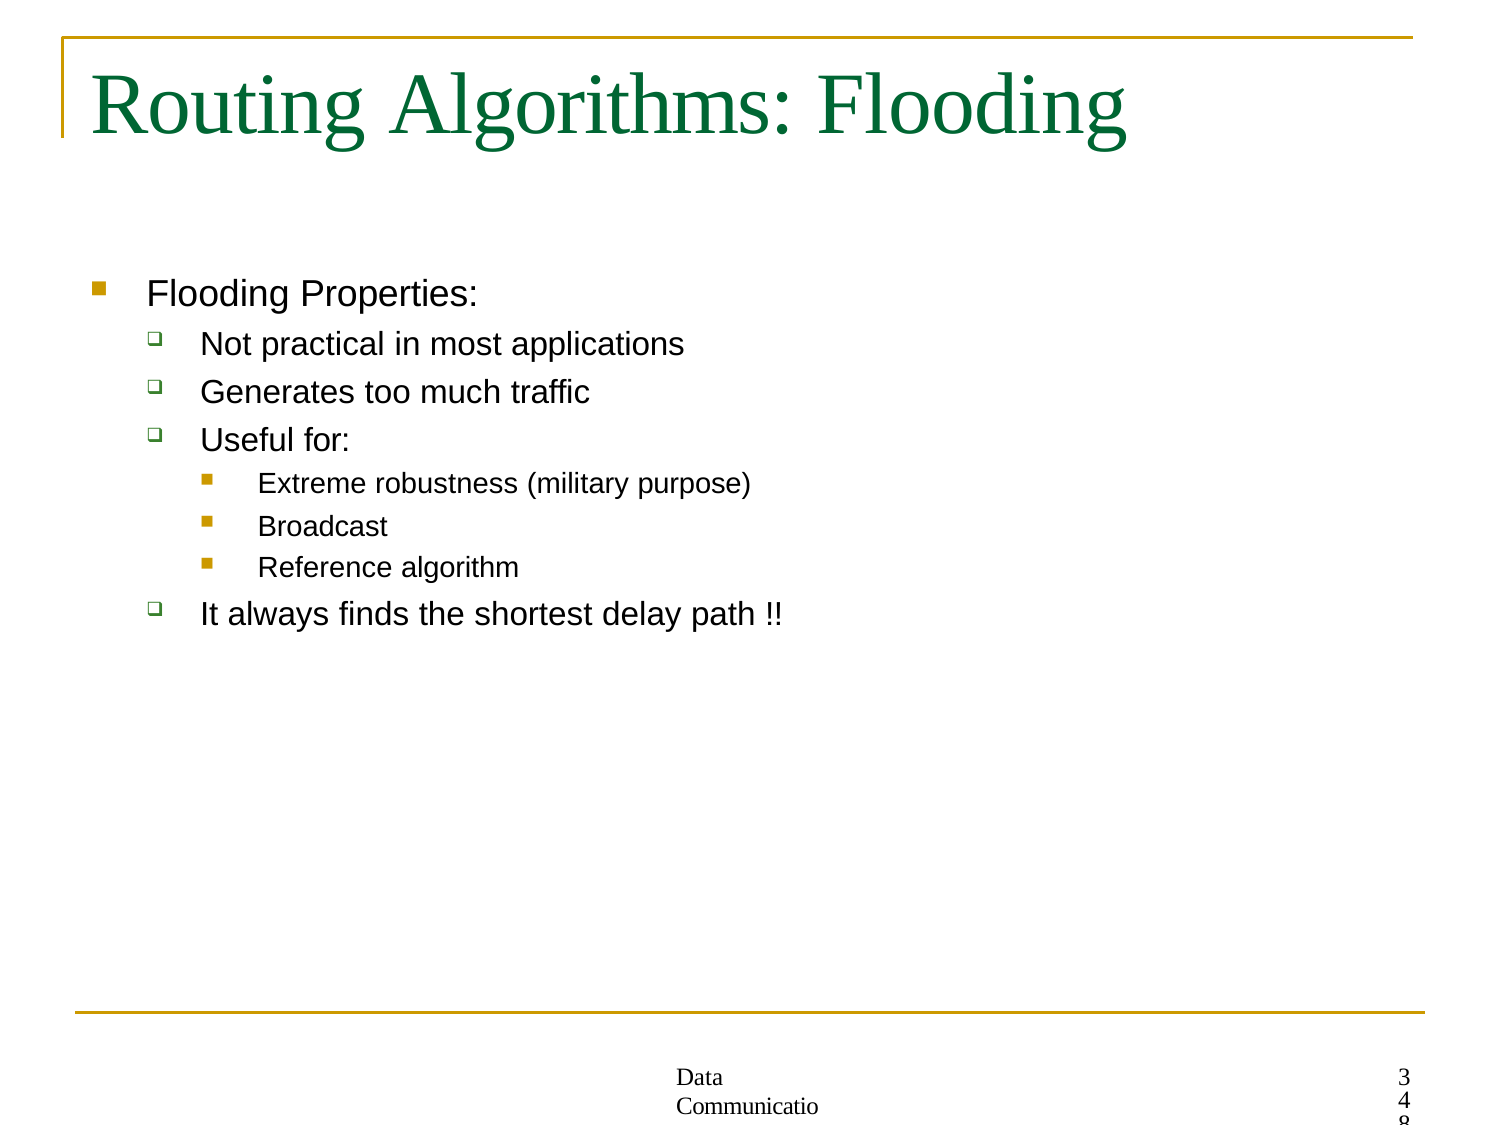

# Routing Algorithms: Flooding
Flooding Properties:
Not practical in most applications
Generates too much traffic
Useful for:
Extreme robustness (military purpose)
Broadcast
Reference algorithm
It always finds the shortest delay path !!
348
Data Communication Networks